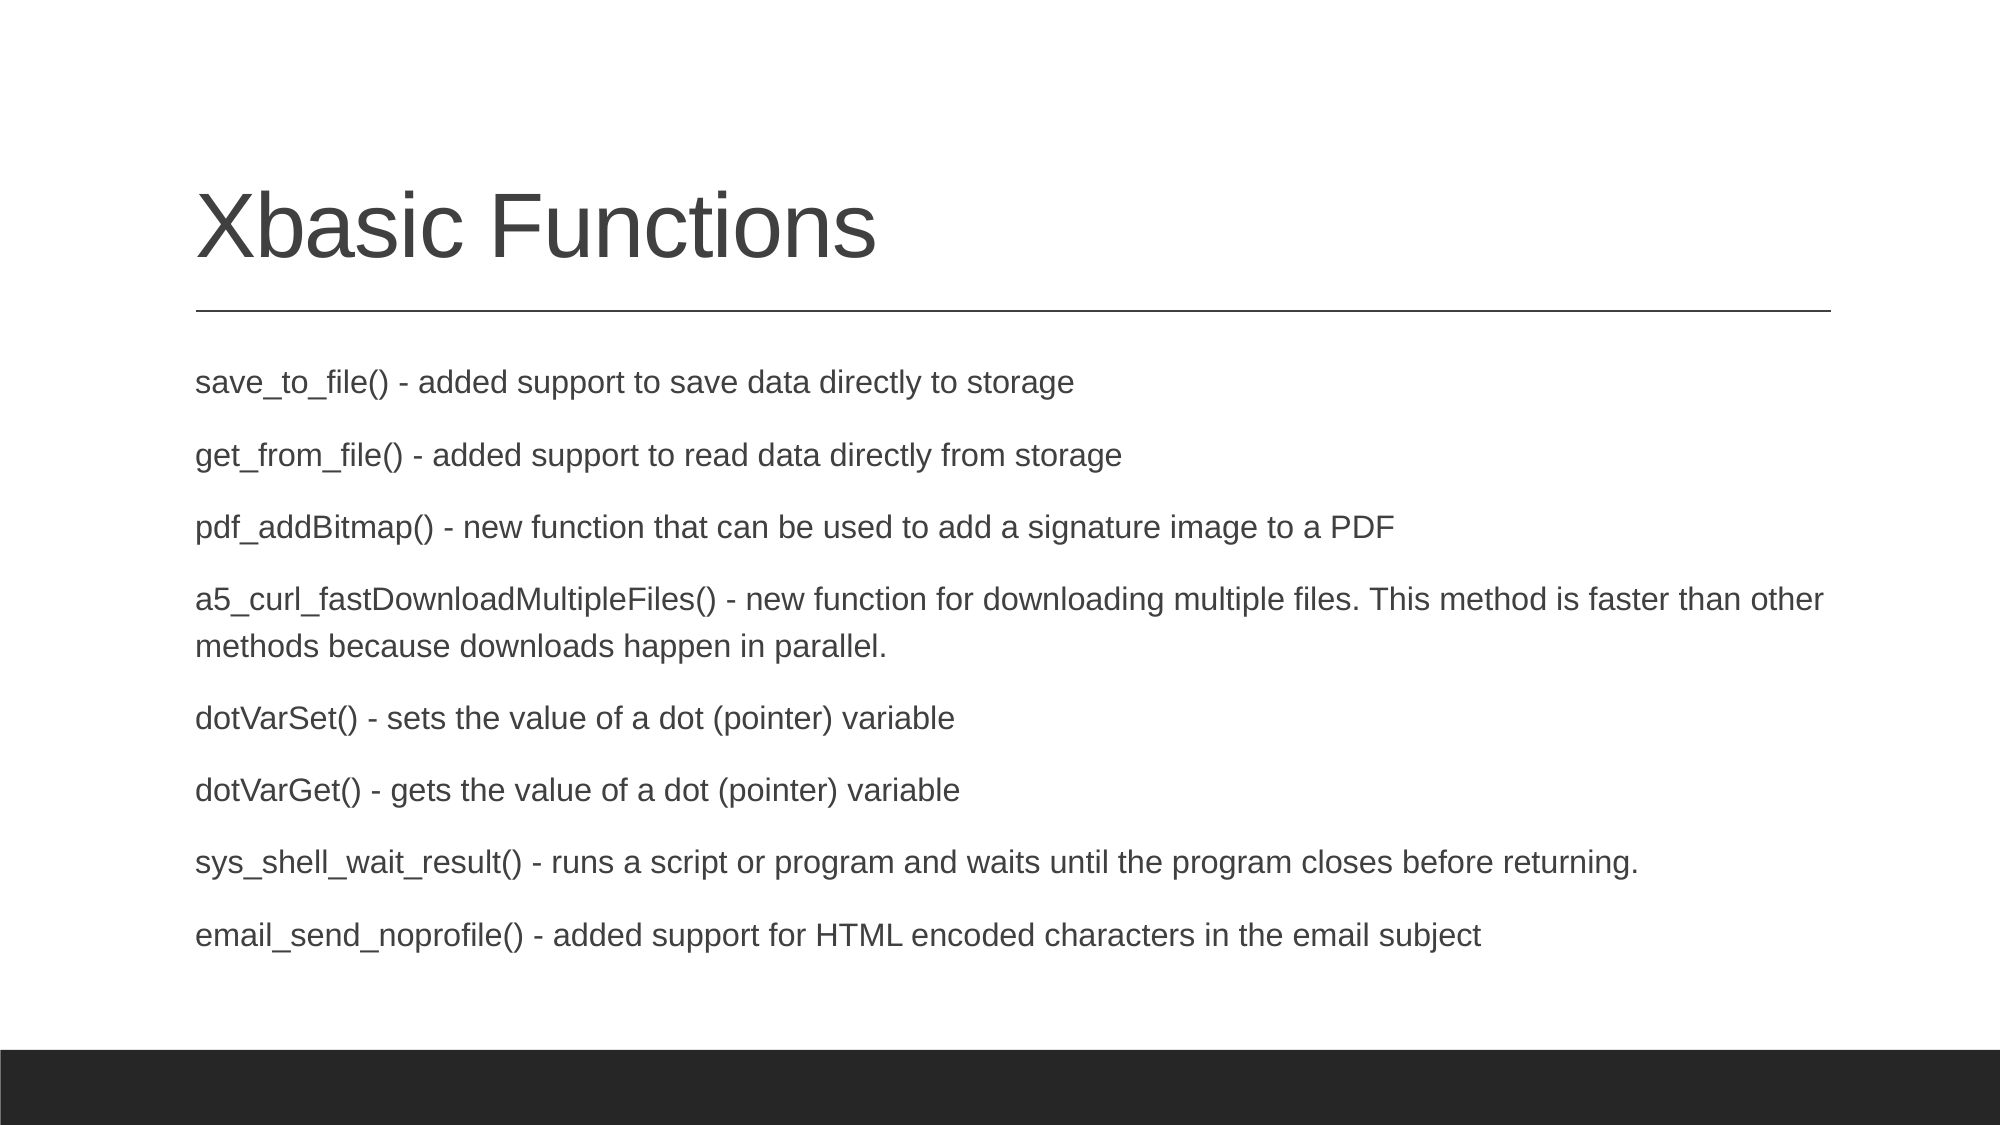

# Xbasic Functions
save_to_file() - added support to save data directly to storage
get_from_file() - added support to read data directly from storage
pdf_addBitmap() - new function that can be used to add a signature image to a PDF
a5_curl_fastDownloadMultipleFiles() - new function for downloading multiple files. This method is faster than other methods because downloads happen in parallel.
dotVarSet() - sets the value of a dot (pointer) variable
dotVarGet() - gets the value of a dot (pointer) variable
sys_shell_wait_result() - runs a script or program and waits until the program closes before returning.
email_send_noprofile() - added support for HTML encoded characters in the email subject